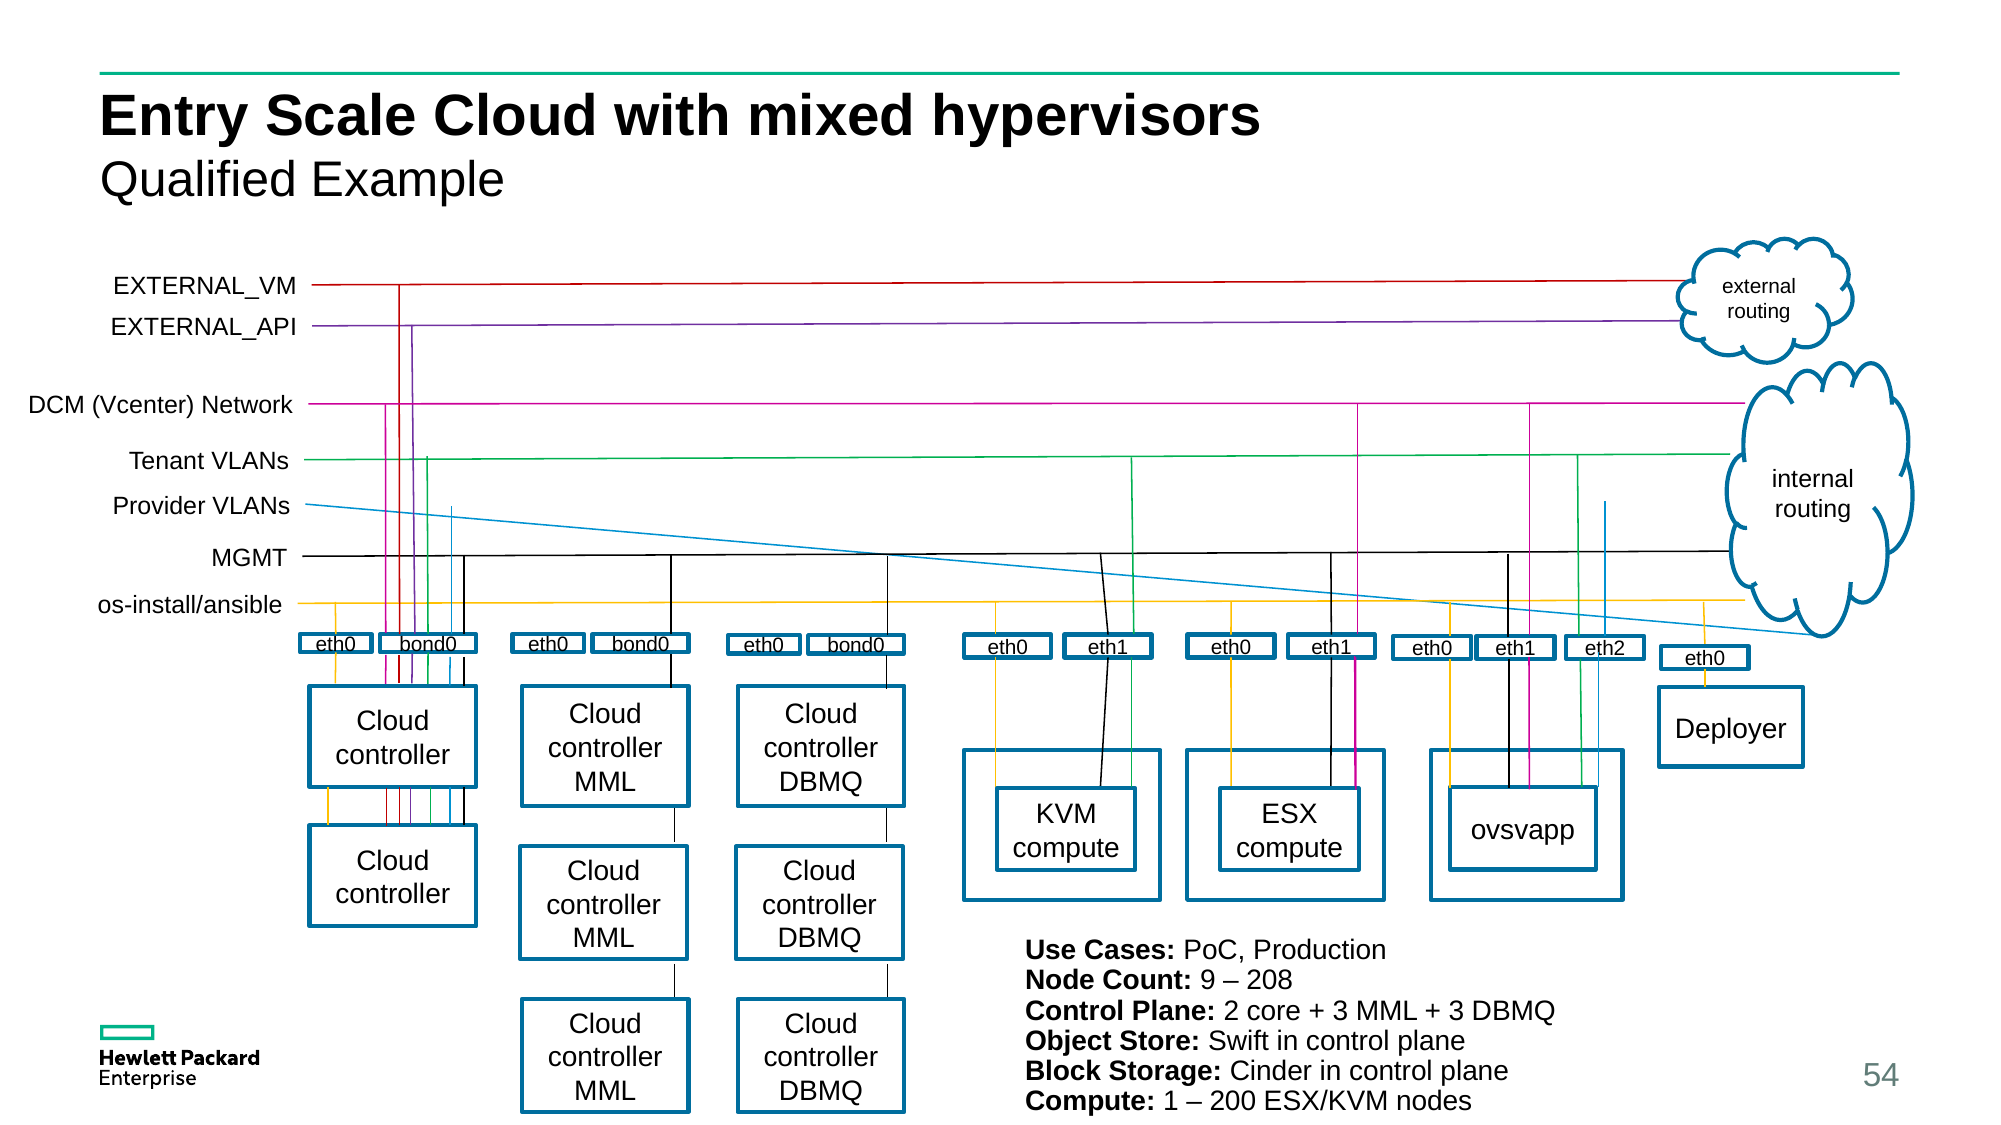

# Entry Scale Cloud with mixed hypervisors
Qualified Example
external routing
EXTERNAL_VM
EXTERNAL_API
internal routing
DCM (Vcenter) Network
Tenant VLANs
Provider VLANs
MGMT
os-install/ansible
eth0
eth0
bond0
bond0
eth0
eth1
eth0
eth1
eth0
bond0
eth0
eth1
eth2
eth0
Cloud controller
Cloud controller
MML
Cloud controller
DBMQ
Deployer

ovsvapp
KVM compute
ESX compute
Cloud controller
Cloud controller
MML
Cloud controller
DBMQ
Use Cases: PoC, Production
Node Count: 9 – 208
Control Plane: 2 core + 3 MML + 3 DBMQ
Object Store: Swift in control plane
Block Storage: Cinder in control plane
Compute: 1 – 200 ESX/KVM nodes
Cloud controller
MML
Cloud controller
DBMQ
54